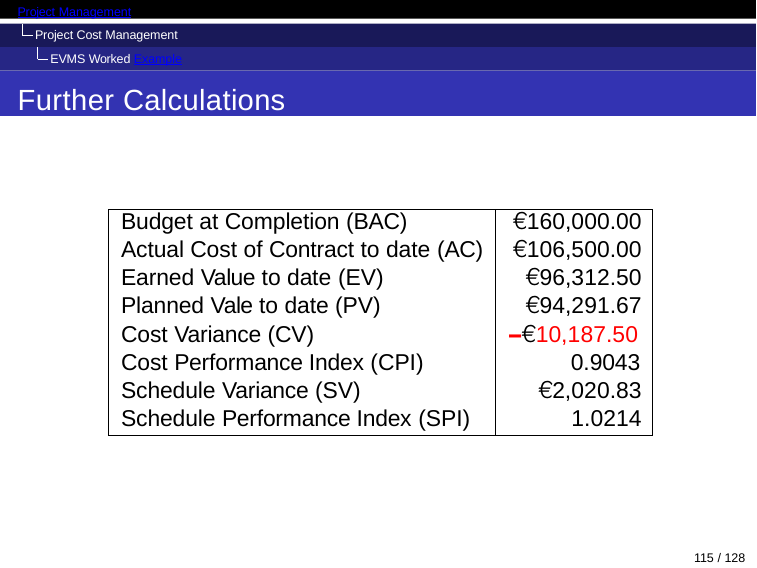

Project Management
Project Cost Management  EVMS Worked Example

Further Calculations
| Budget at Completion (BAC) | €160,000.00 |
| --- | --- |
| Actual Cost of Contract to date (AC) | €106,500.00 |
| Earned Value to date (EV) | €96,312.50 |
| Planned Vale to date (PV) | €94,291.67 |
| Cost Variance (CV) Cost Performance Index (CPI) | −€10,187.50 0.9043 |
| Schedule Variance (SV) | €2,020.83 |
| Schedule Performance Index (SPI) | 1.0214 |
115 / 128